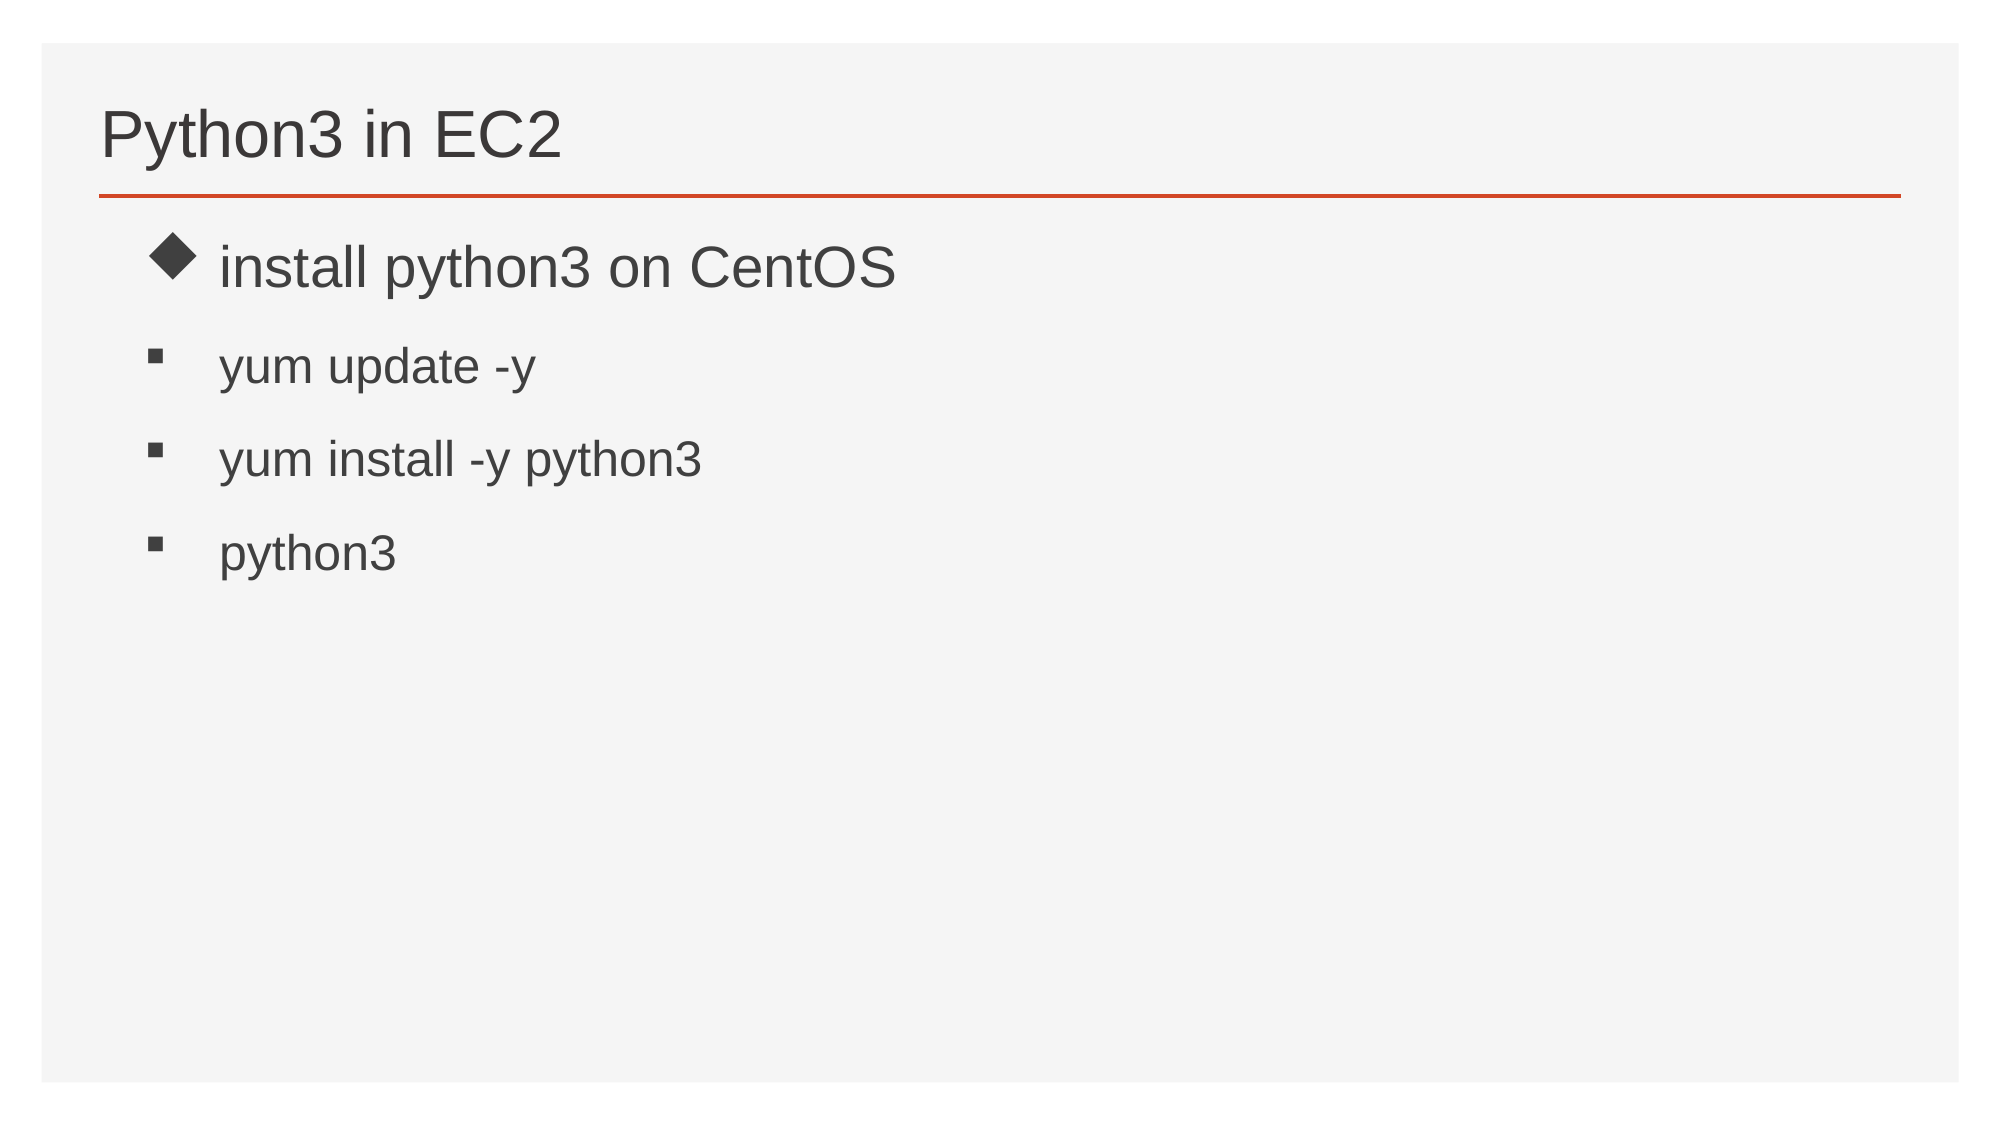

# Python3 in EC2
install python3 on CentOS
yum update -y
yum install -y python3
python3